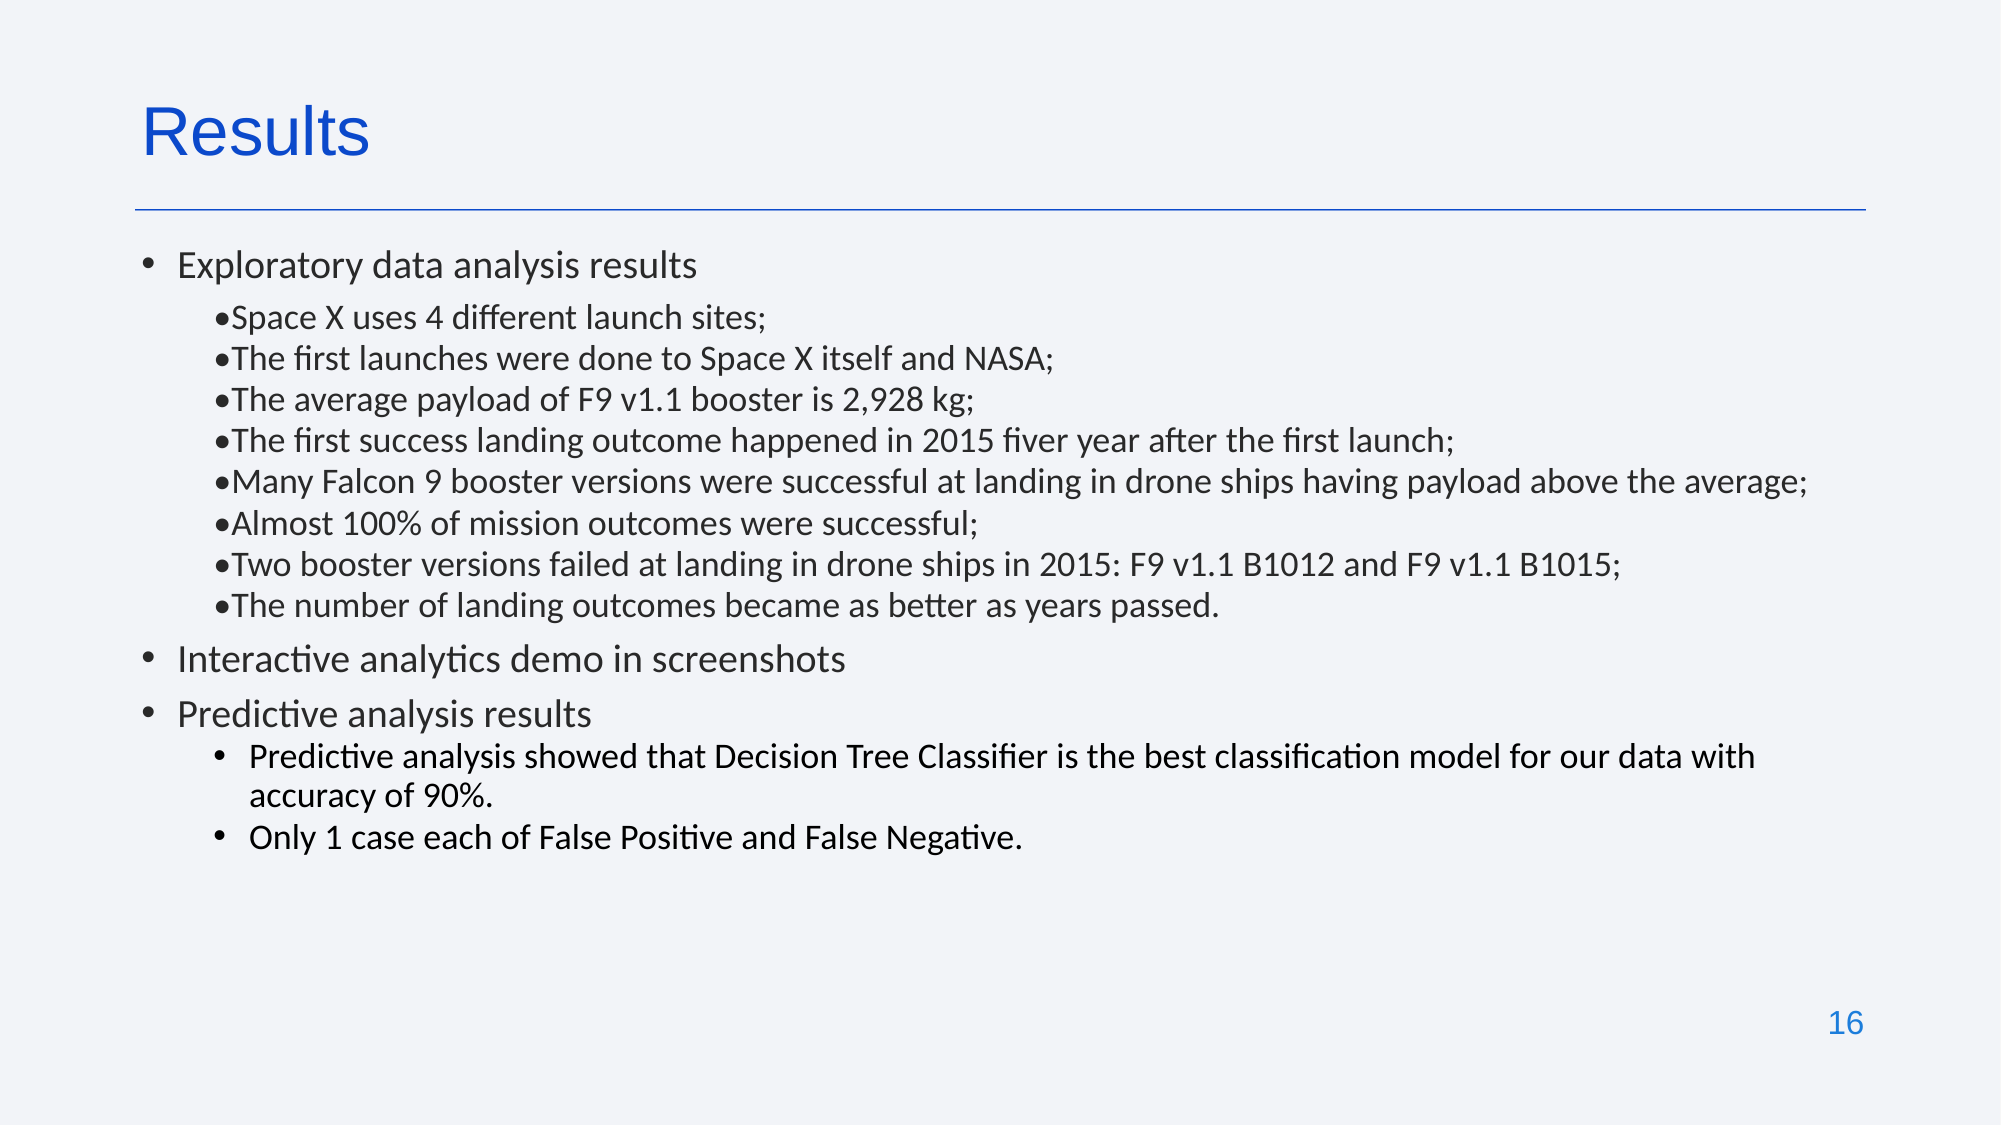

Results
Exploratory data analysis results
•Space X uses 4 different launch sites;
•The first launches were done to Space X itself and NASA;
•The average payload of F9 v1.1 booster is 2,928 kg;
•The first success landing outcome happened in 2015 fiver year after the first launch;
•Many Falcon 9 booster versions were successful at landing in drone ships having payload above the average;
•Almost 100% of mission outcomes were successful;
•Two booster versions failed at landing in drone ships in 2015: F9 v1.1 B1012 and F9 v1.1 B1015;
•The number of landing outcomes became as better as years passed.
Interactive analytics demo in screenshots
Predictive analysis results
Predictive analysis showed that Decision Tree Classifier is the best classification model for our data with accuracy of 90%.
Only 1 case each of False Positive and False Negative.

16